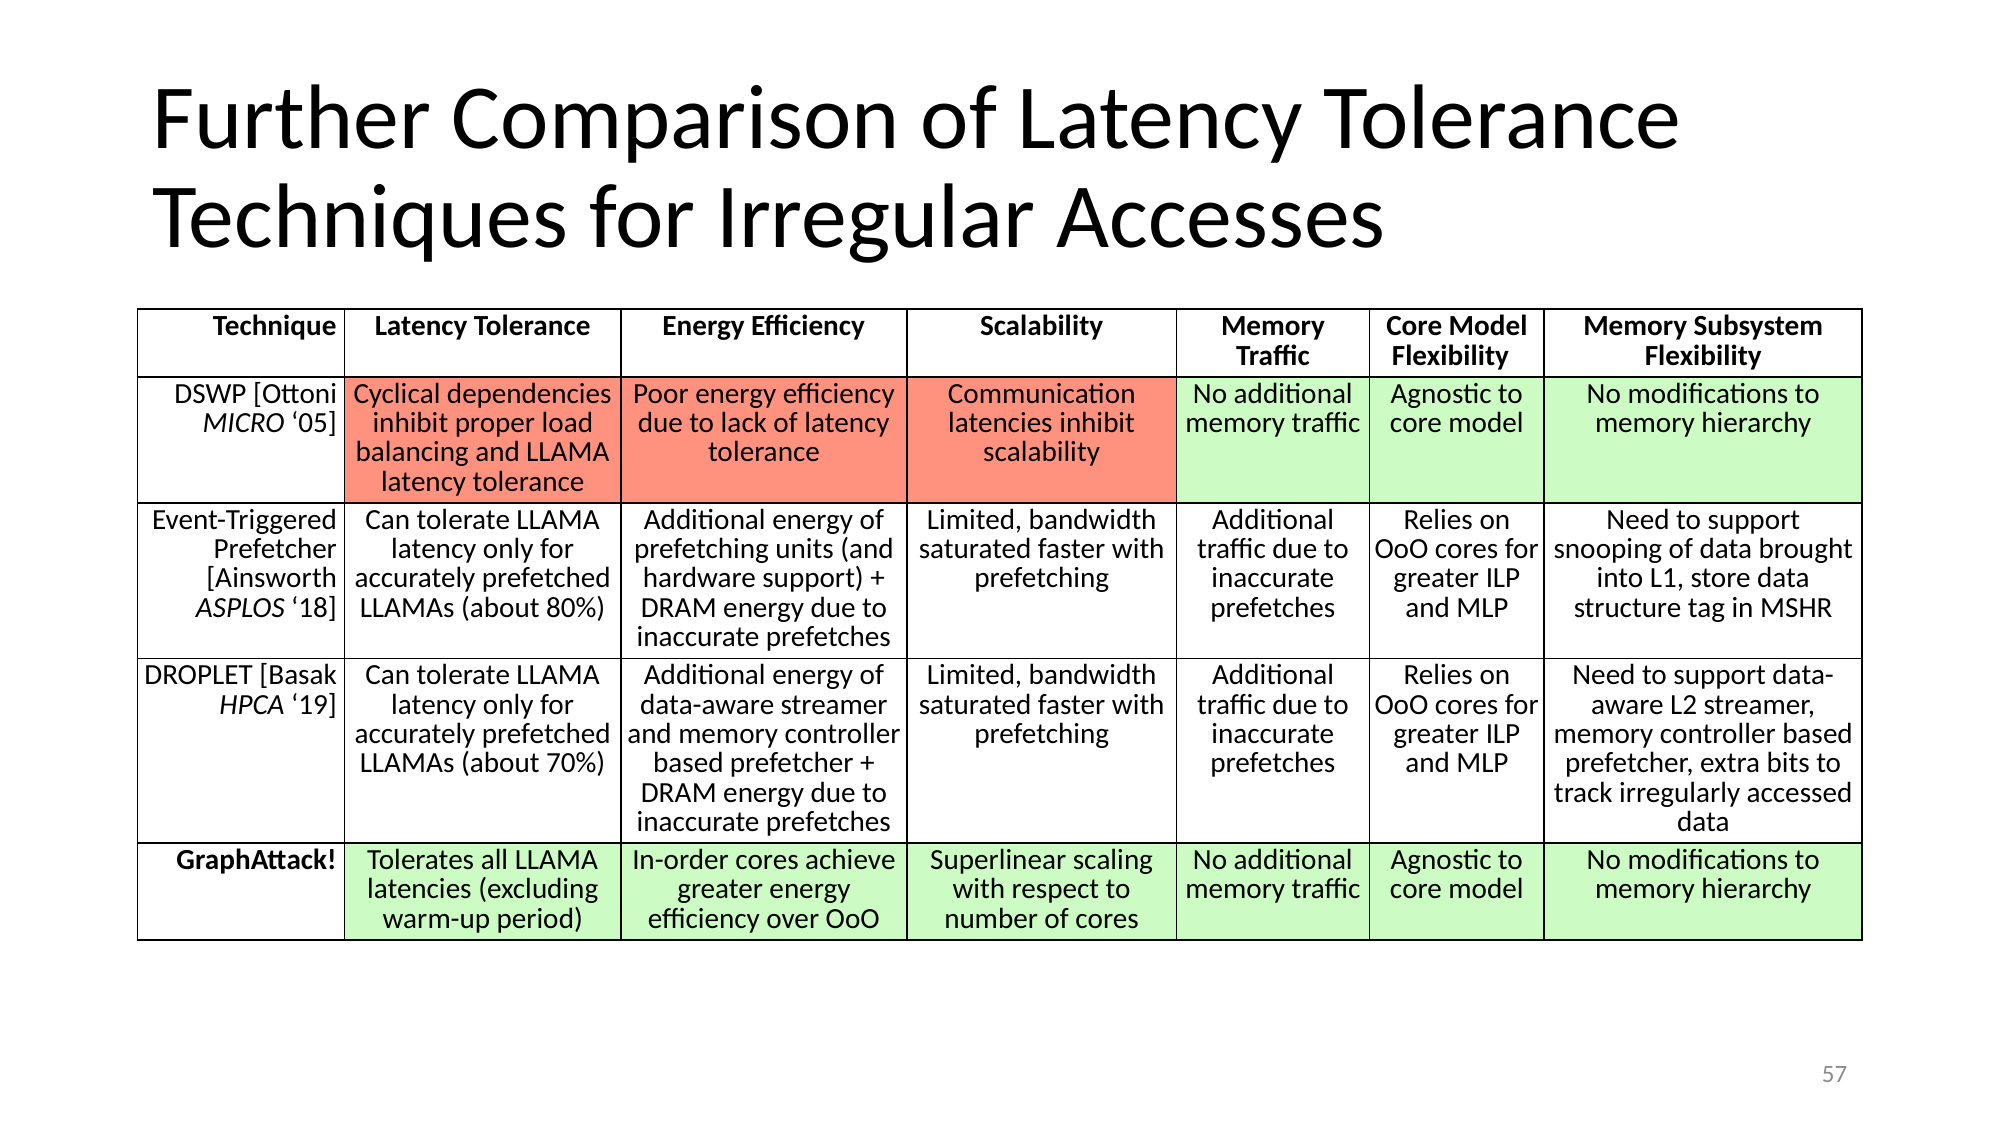

# Further Comparison of Latency Tolerance Techniques for Irregular Accesses
| Technique | Latency Tolerance | Energy Efficiency | Scalability | Memory Traffic | Core Model Flexibility | Memory Subsystem Flexibility |
| --- | --- | --- | --- | --- | --- | --- |
| DSWP [Ottoni MICRO ‘05] | Cyclical dependencies inhibit proper load balancing and LLAMA latency tolerance | Poor energy efficiency due to lack of latency tolerance | Communication latencies inhibit scalability | No additional memory traffic | Agnostic to core model | No modifications to memory hierarchy |
| Event-Triggered Prefetcher [Ainsworth ASPLOS ‘18] | Can tolerate LLAMA latency only for accurately prefetched LLAMAs (about 80%) | Additional energy of prefetching units (and hardware support) + DRAM energy due to inaccurate prefetches | Limited, bandwidth saturated faster with prefetching | Additional traffic due to inaccurate prefetches | Relies on OoO cores for greater ILP and MLP | Need to support snooping of data brought into L1, store data structure tag in MSHR |
| DROPLET [Basak HPCA ‘19] | Can tolerate LLAMA latency only for accurately prefetched LLAMAs (about 70%) | Additional energy of data-aware streamer and memory controller based prefetcher + DRAM energy due to inaccurate prefetches | Limited, bandwidth saturated faster with prefetching | Additional traffic due to inaccurate prefetches | Relies on OoO cores for greater ILP and MLP | Need to support data-aware L2 streamer, memory controller based prefetcher, extra bits to track irregularly accessed data |
| GraphAttack! | Tolerates all LLAMA latencies (excluding warm-up period) | In-order cores achieve greater energy efficiency over OoO | Superlinear scaling with respect to number of cores | No additional memory traffic | Agnostic to core model | No modifications to memory hierarchy |
57